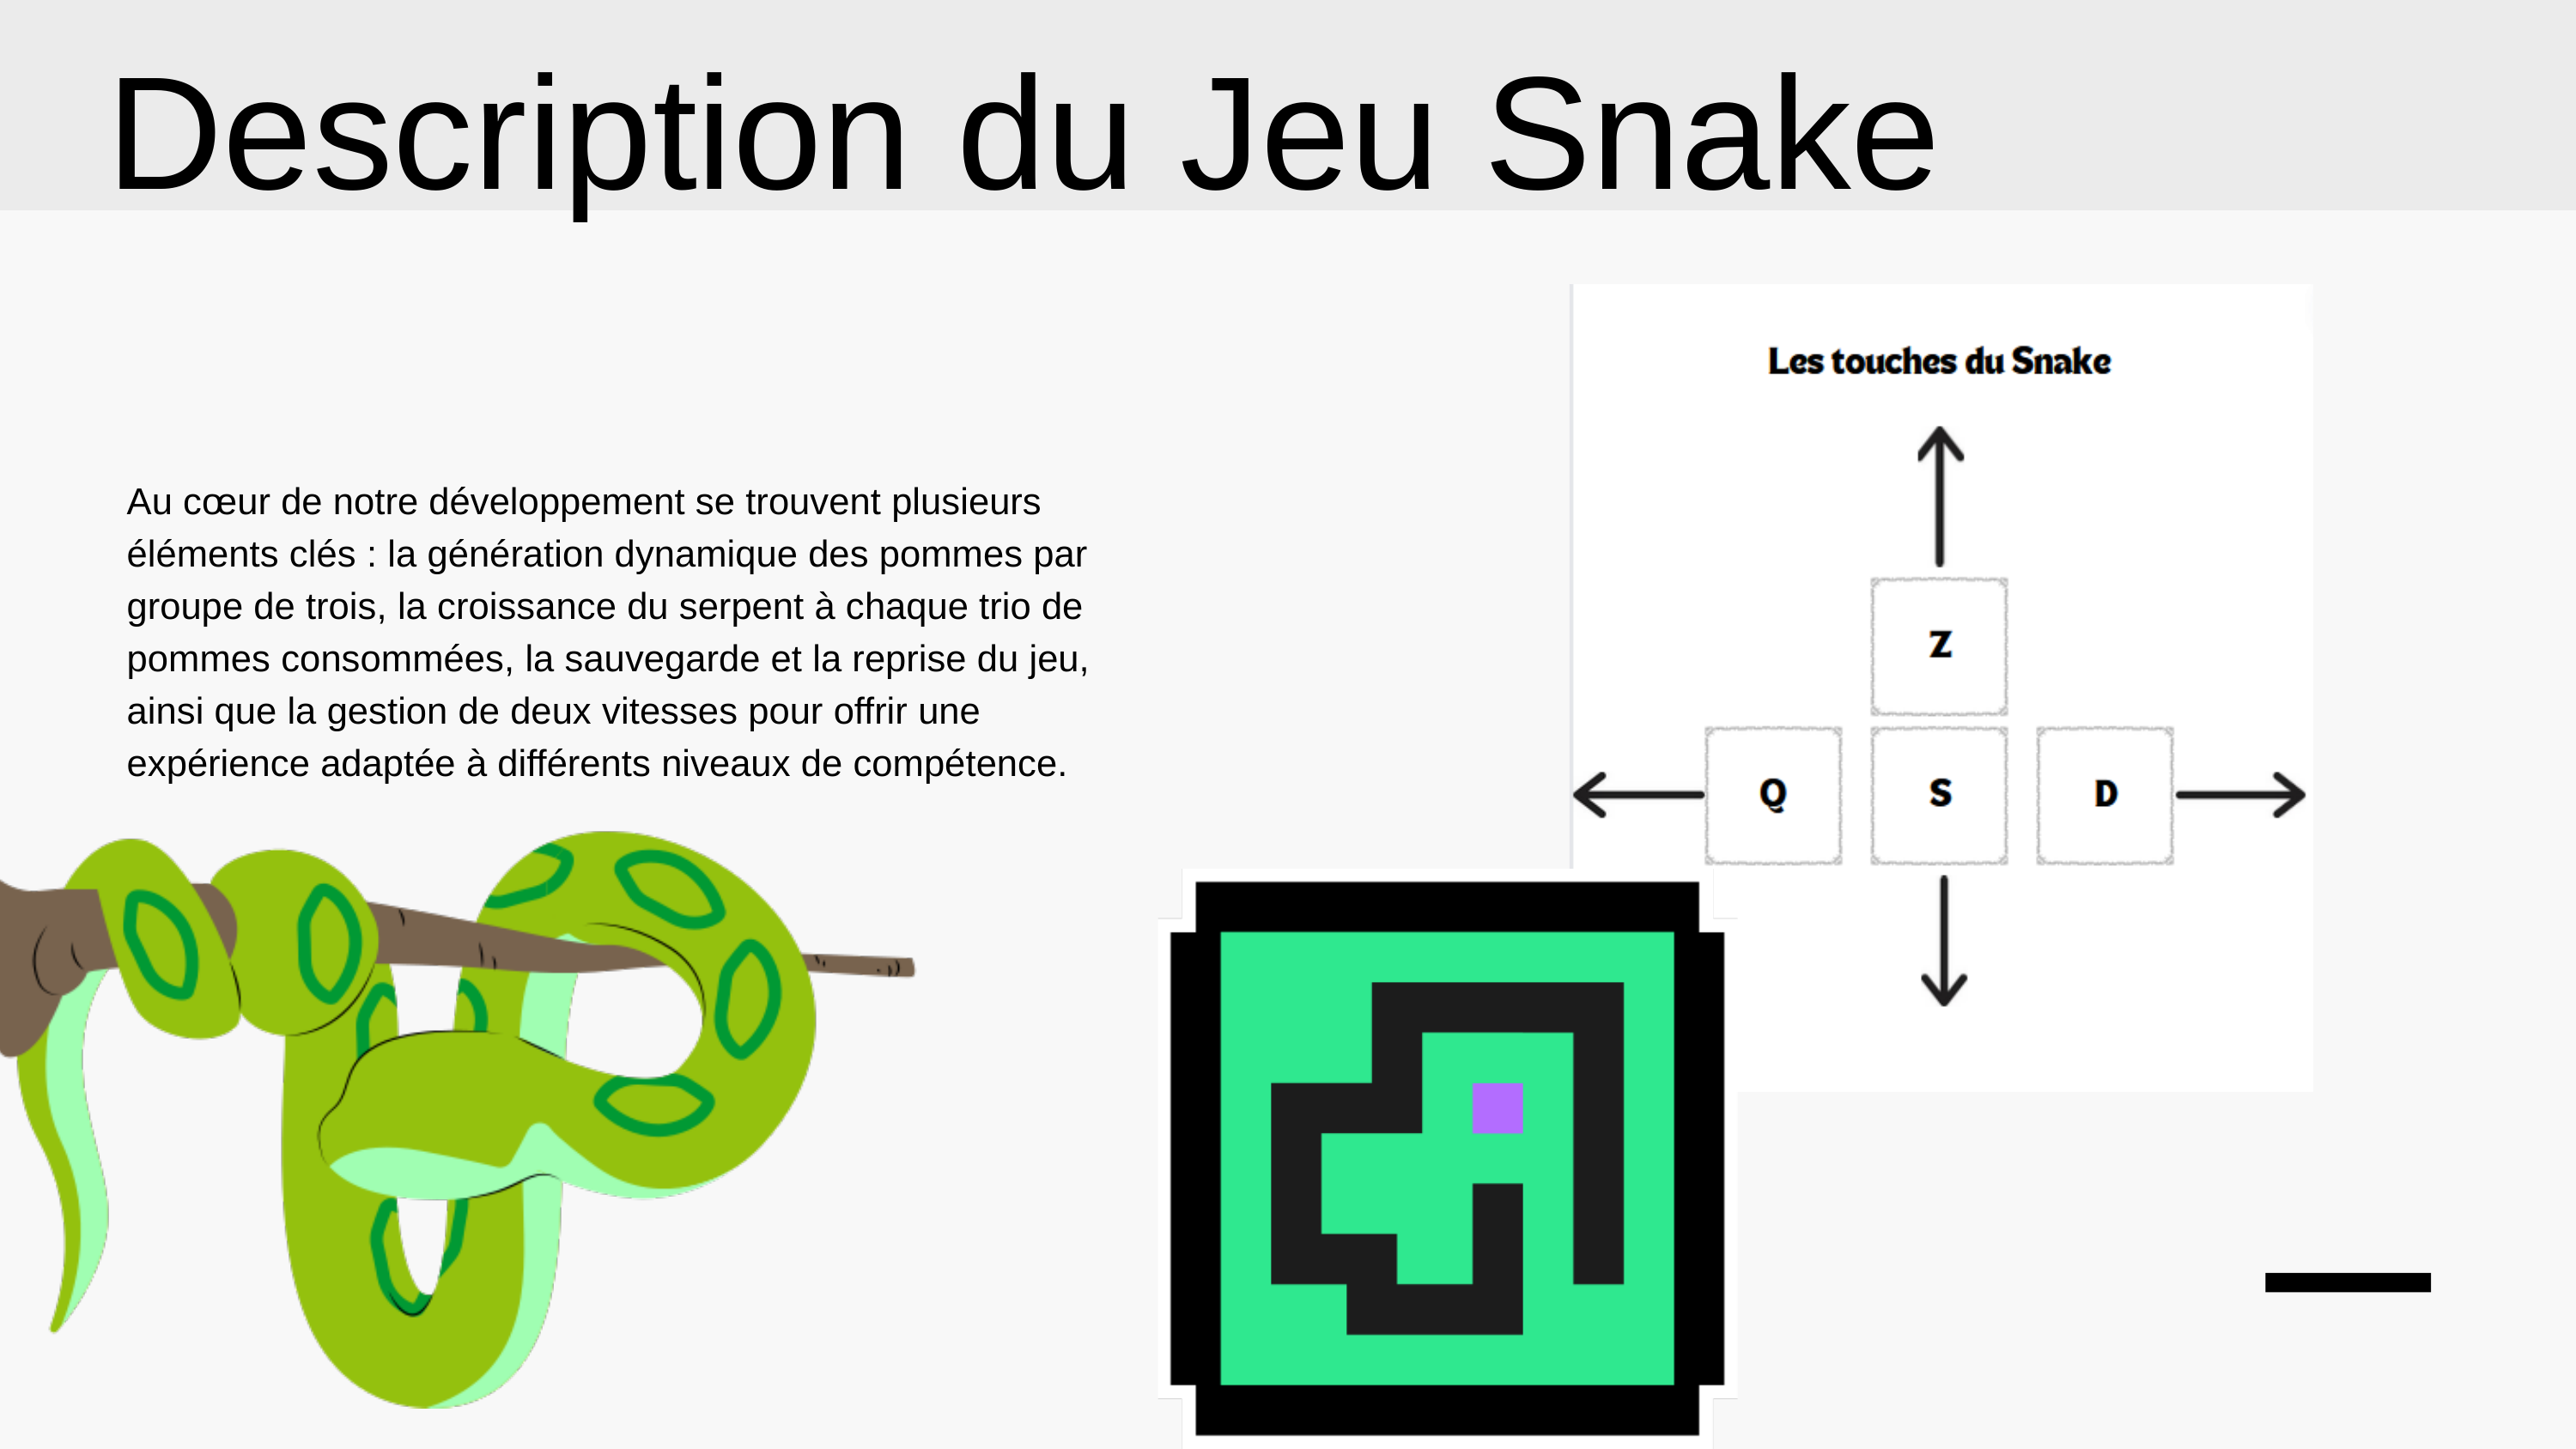

Description du Jeu Snake

Au cœur de notre développement se trouvent plusieurs éléments clés : la génération dynamique des pommes par groupe de trois, la croissance du serpent à chaque trio de pommes consommées, la sauvegarde et la reprise du jeu, ainsi que la gestion de deux vitesses pour offrir une expérience adaptée à différents niveaux de compétence.